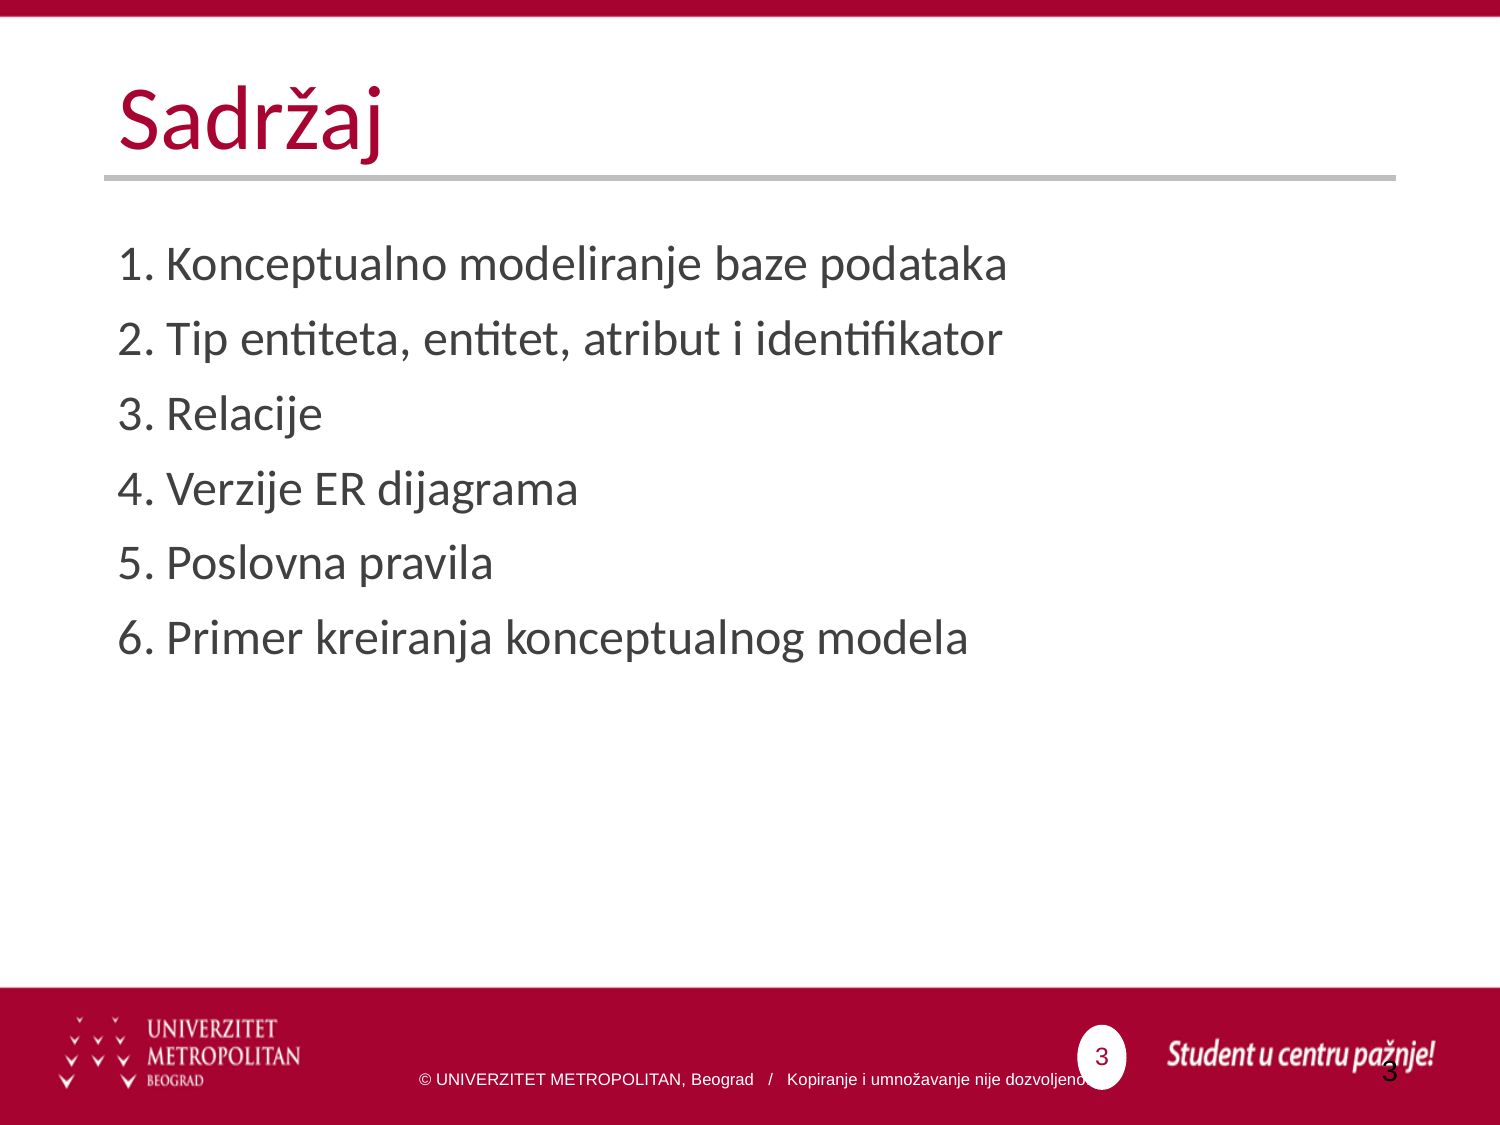

# Sadržaj
1. Konceptualno modeliranje baze podataka
2. Tip entiteta, entitet, atribut i identifikator
3. Relacije
4. Verzije ER dijagrama
5. Poslovna pravila
6. Primer kreiranja konceptualnog modela
3